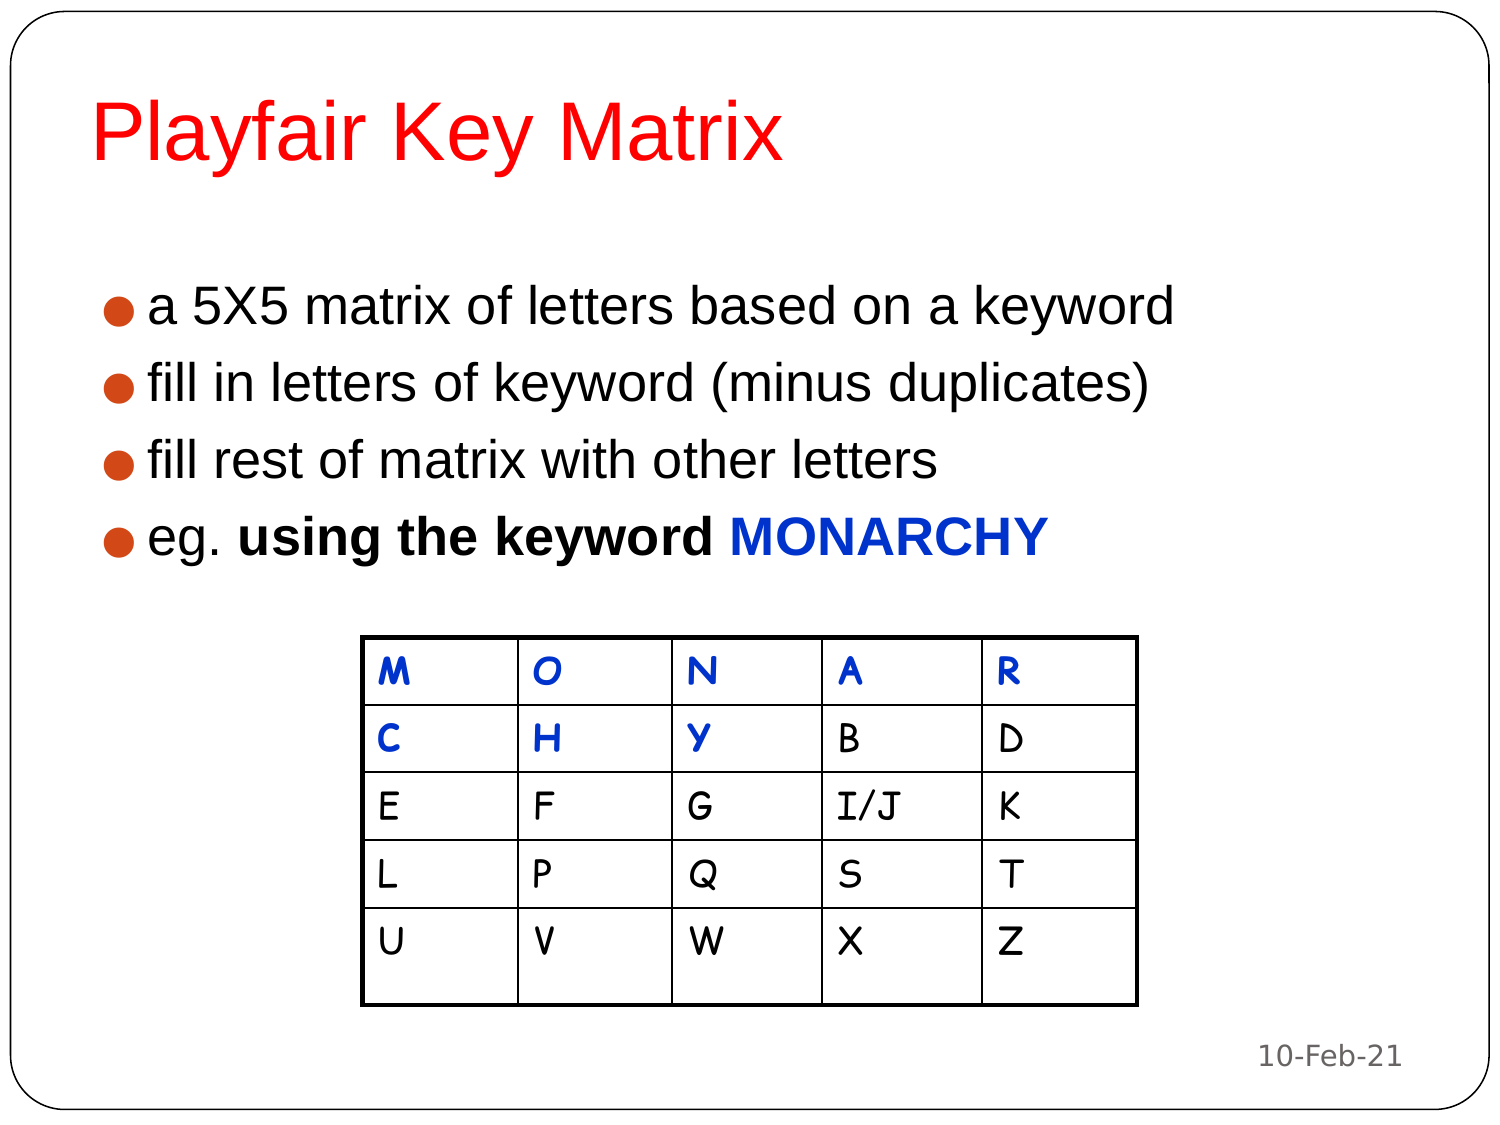

# Playfair Key Matrix
a 5X5 matrix of letters based on a keyword
fill in letters of keyword (minus duplicates)
fill rest of matrix with other letters
eg. using the keyword MONARCHY
| M | O | N | A | R |
| --- | --- | --- | --- | --- |
| C | H | Y | B | D |
| E | F | G | I/J | K |
| L | P | Q | S | T |
| U | V | W | X | Z |
10-Feb-21